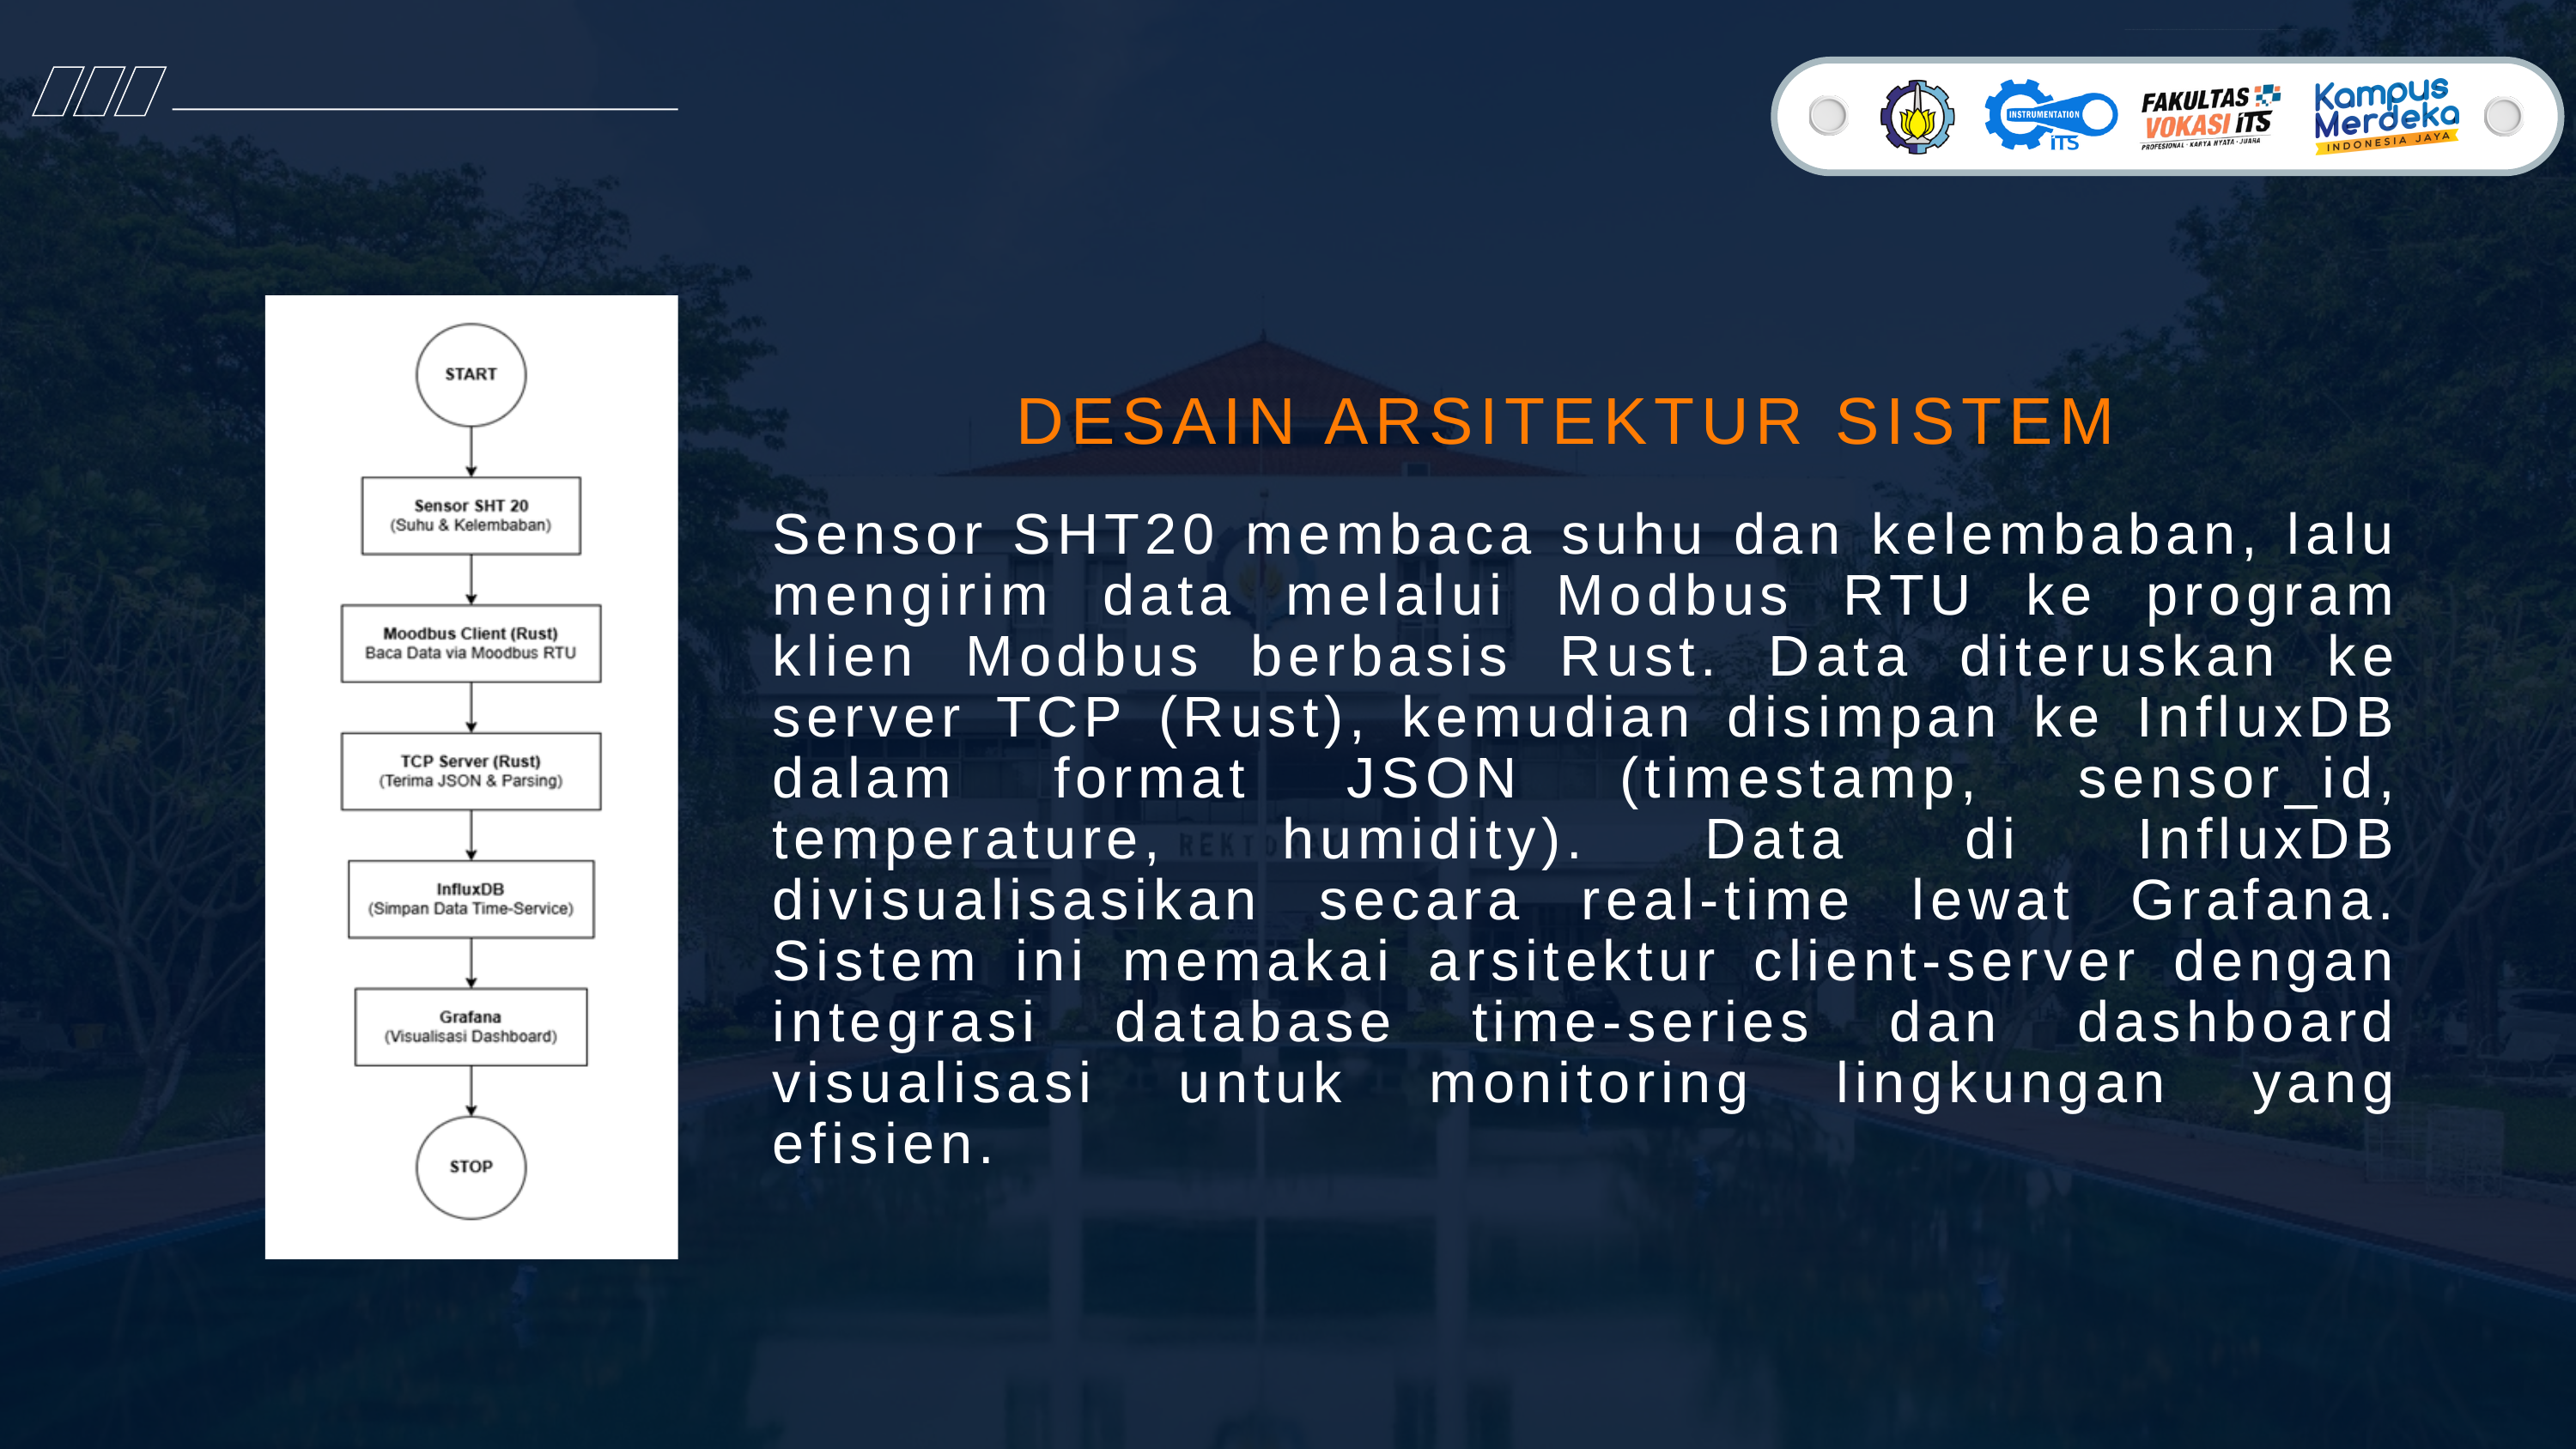

DESAIN ARSITEKTUR SISTEM
Sensor SHT20 membaca suhu dan kelembaban, lalu mengirim data melalui Modbus RTU ke program klien Modbus berbasis Rust. Data diteruskan ke server TCP (Rust), kemudian disimpan ke InfluxDB dalam format JSON (timestamp, sensor_id, temperature, humidity). Data di InfluxDB divisualisasikan secara real-time lewat Grafana. Sistem ini memakai arsitektur client-server dengan integrasi database time-series dan dashboard visualisasi untuk monitoring lingkungan yang efisien.